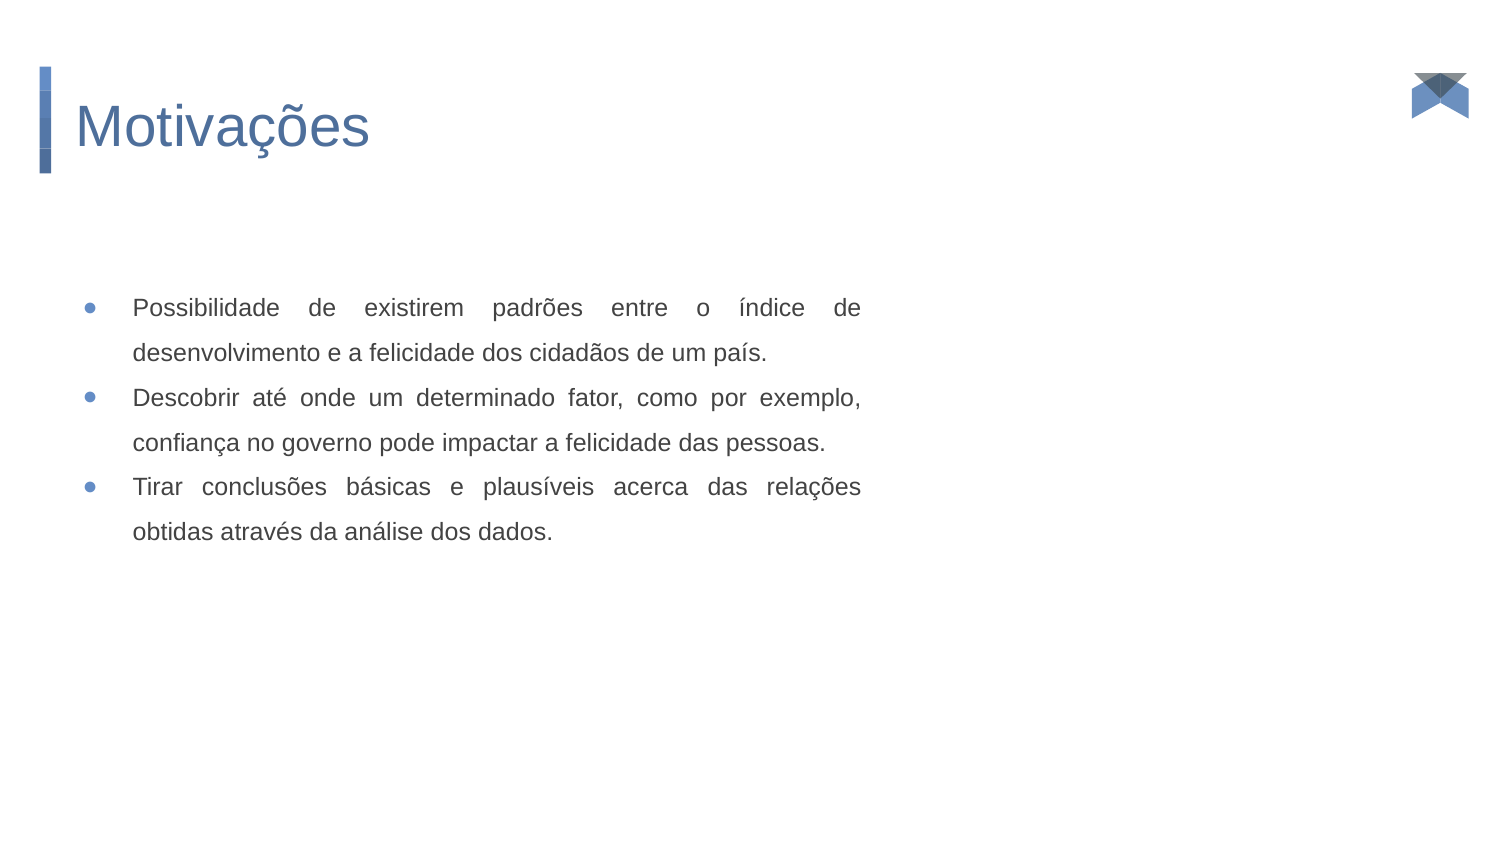

# Motivações
Possibilidade de existirem padrões entre o índice de desenvolvimento e a felicidade dos cidadãos de um país.
Descobrir até onde um determinado fator, como por exemplo, confiança no governo pode impactar a felicidade das pessoas.
Tirar conclusões básicas e plausíveis acerca das relações obtidas através da análise dos dados.